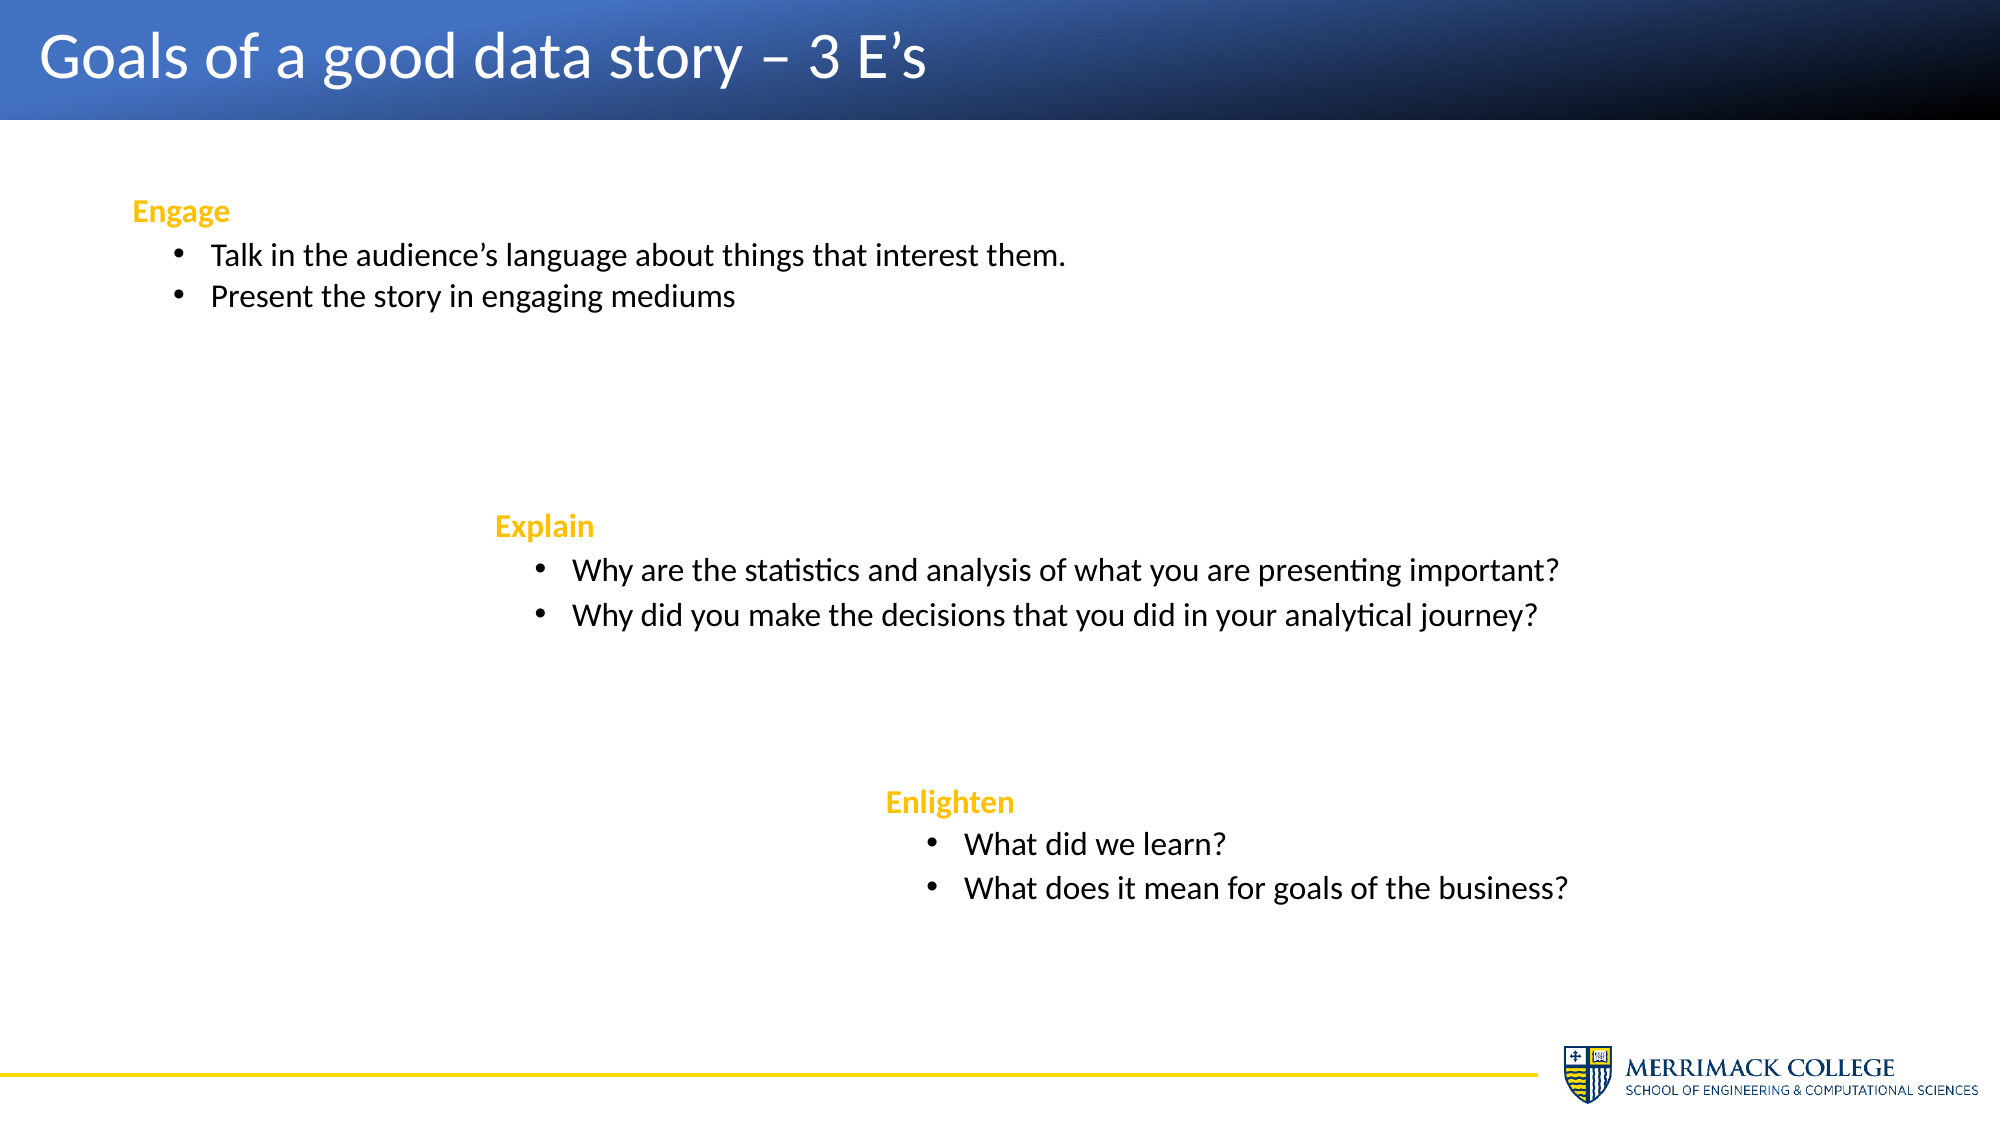

# Goals of a good data story – 3 E’s
Engage
Talk in the audience’s language about things that interest them.
Present the story in engaging mediums
Explain
Why are the statistics and analysis of what you are presenting important?
Why did you make the decisions that you did in your analytical journey?
Enlighten
What did we learn?
What does it mean for goals of the business?